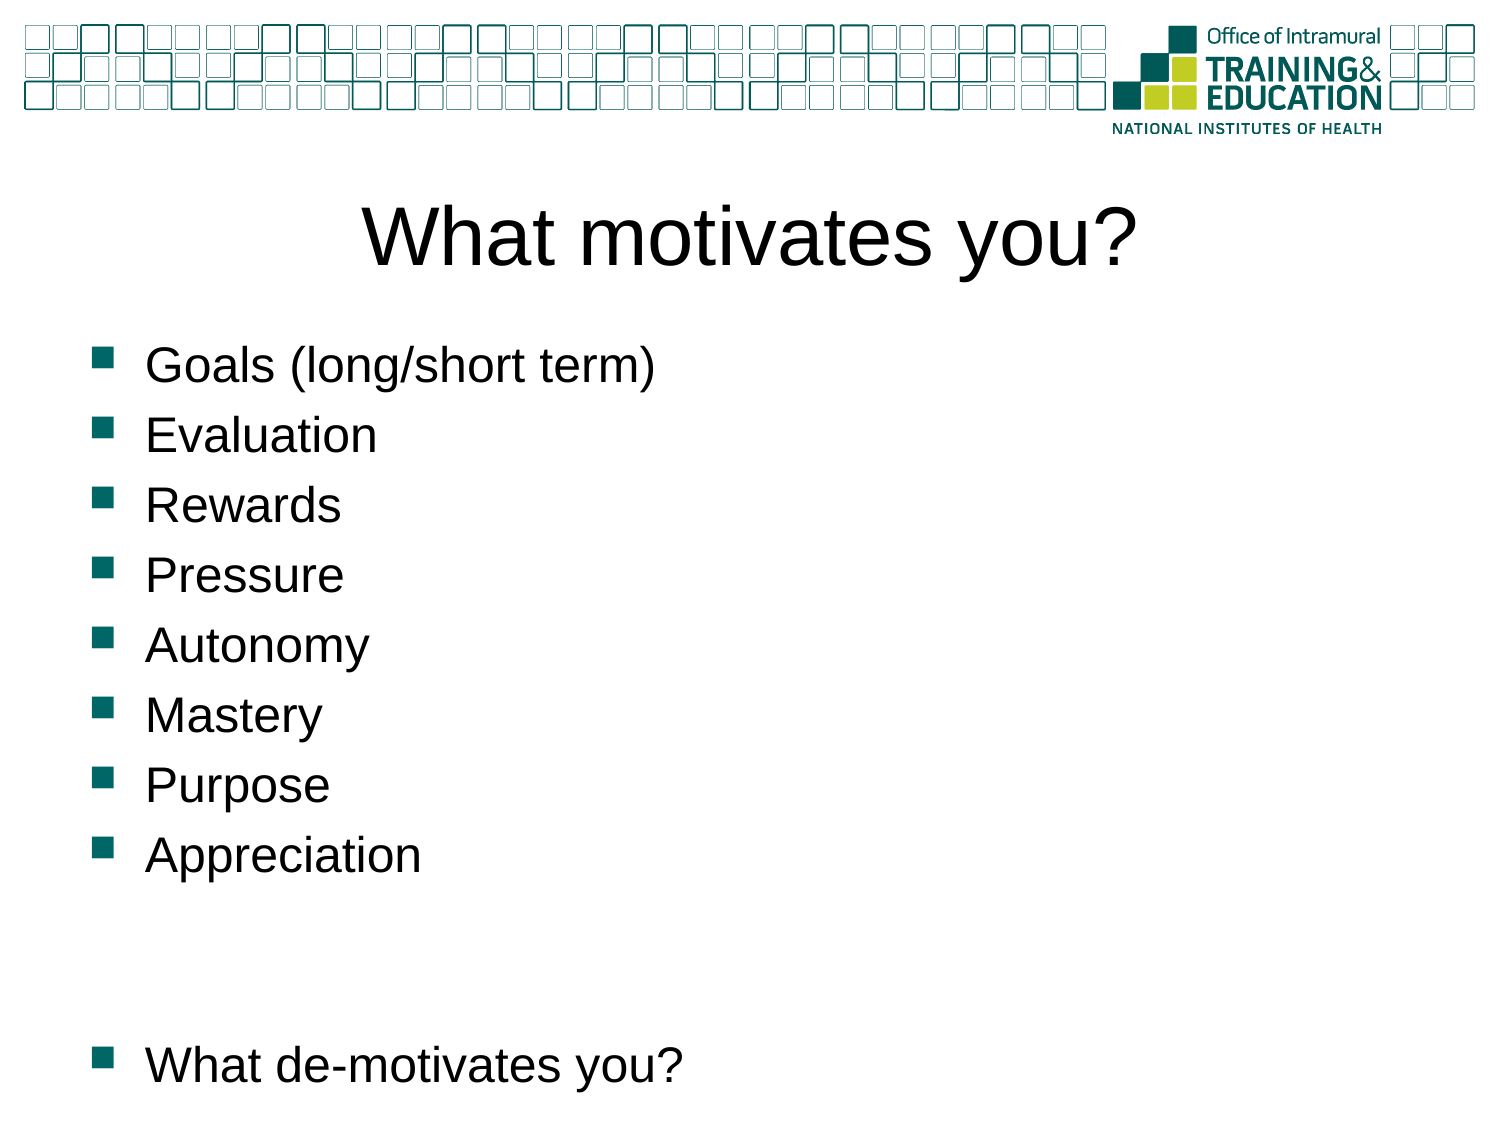

# What motivates you?
Goals (long/short term)
Evaluation
Rewards
Pressure
Autonomy
Mastery
Purpose
Appreciation

What de-motivates you?